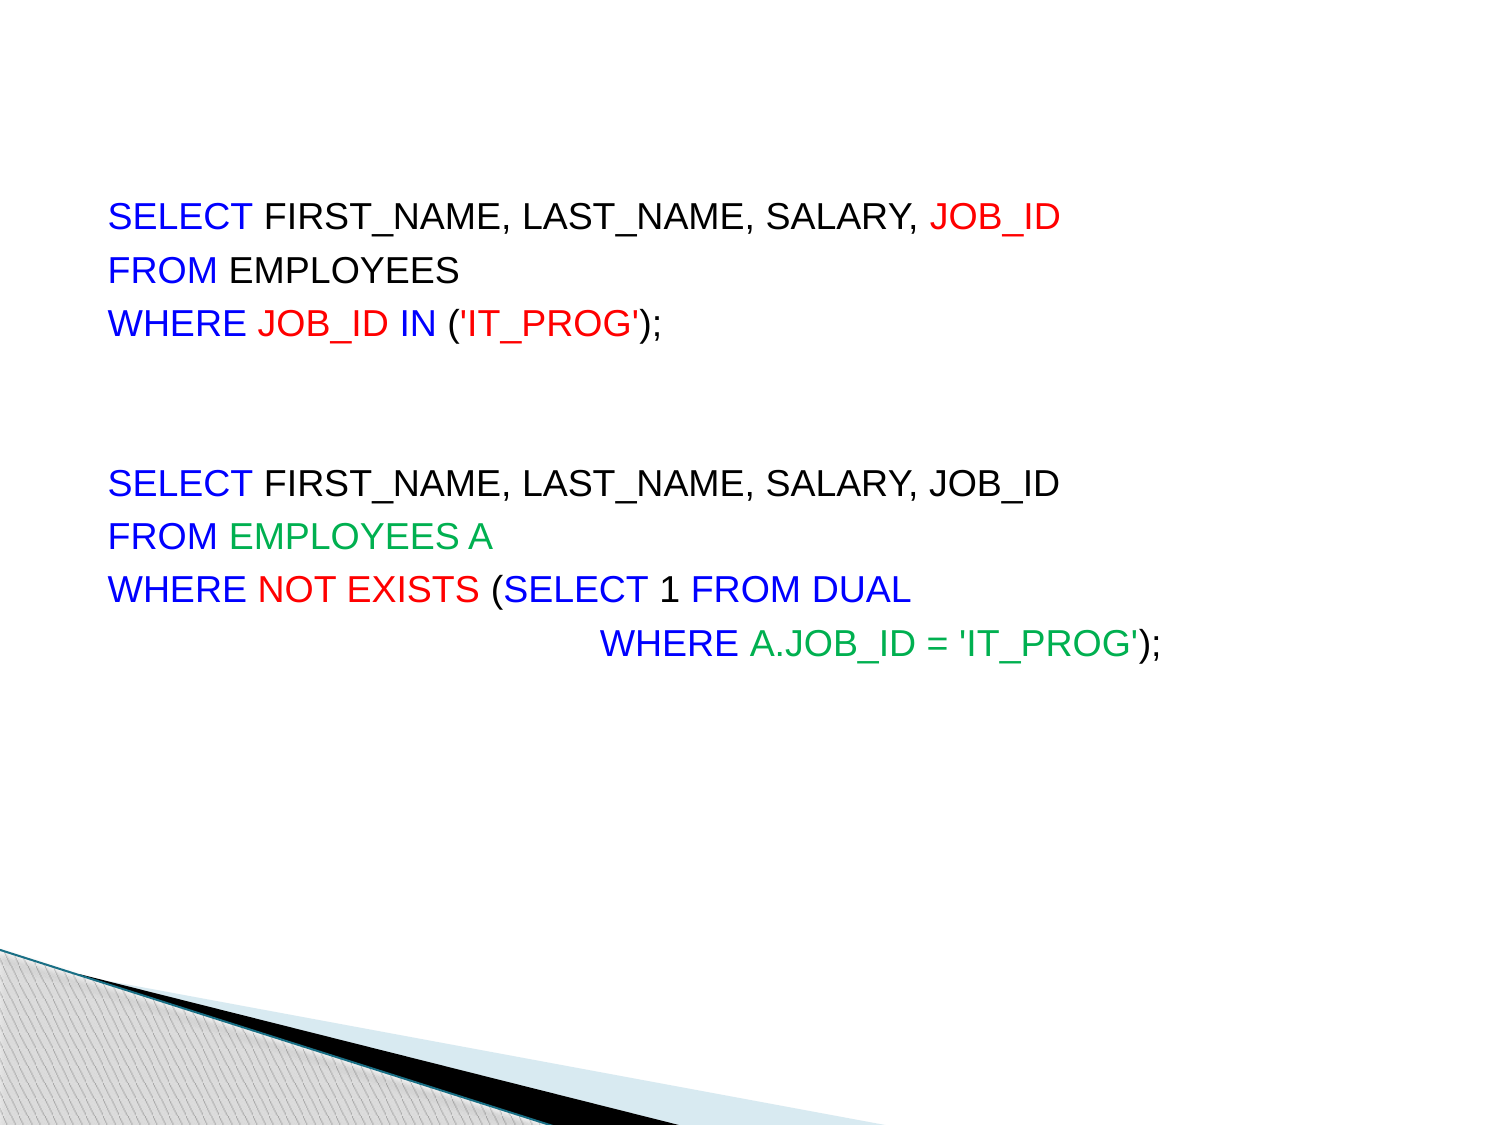

SELECT FIRST_NAME, LAST_NAME, SALARY, JOB_ID
FROM EMPLOYEES
WHERE JOB_ID IN ('IT_PROG');

SELECT FIRST_NAME, LAST_NAME, SALARY, JOB_ID
FROM EMPLOYEES A
WHERE NOT EXISTS (SELECT 1 FROM DUAL
				WHERE A.JOB_ID = 'IT_PROG');